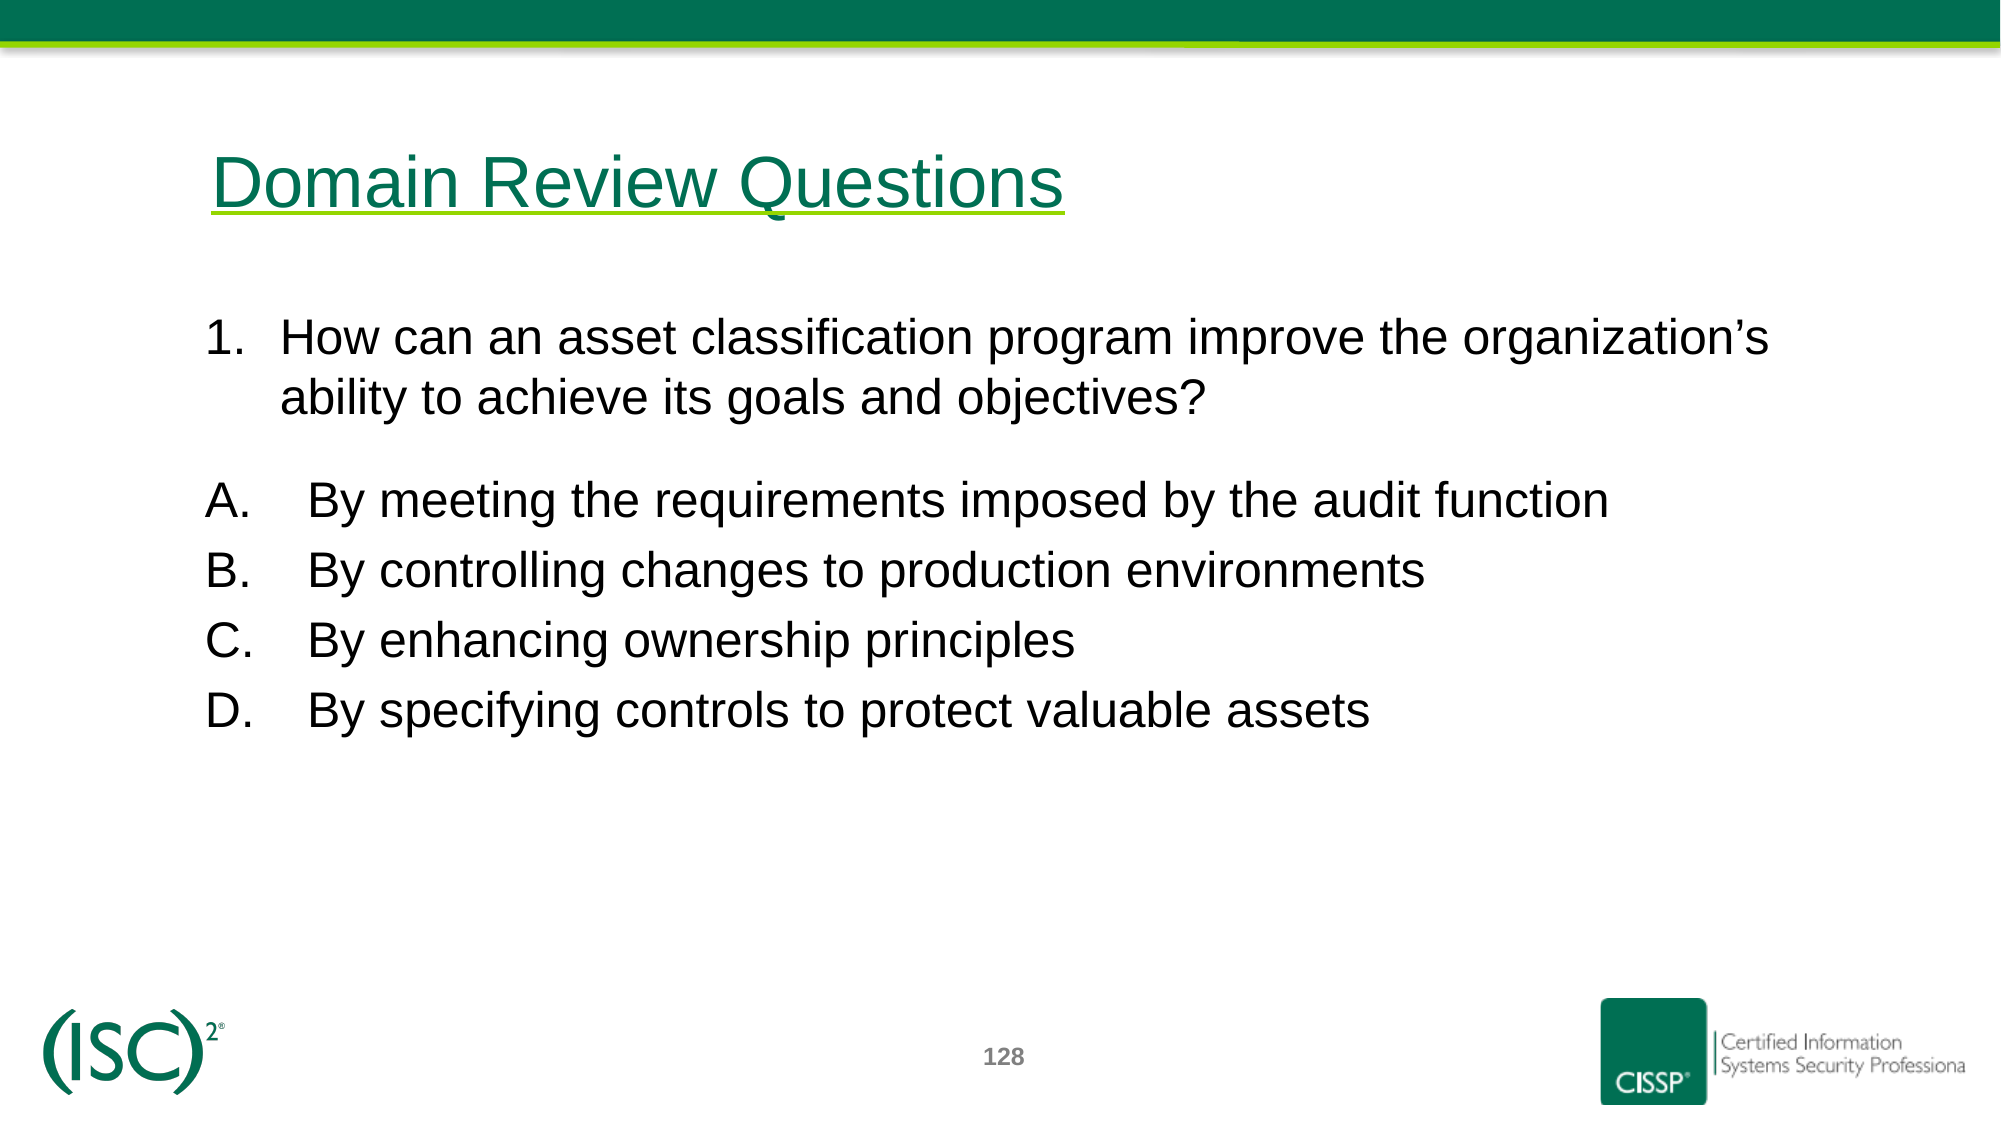

# Domain Review Questions
How can an asset classification program improve the organization’s ability to achieve its goals and objectives?
By meeting the requirements imposed by the audit function
By controlling changes to production environments
By enhancing ownership principles
By specifying controls to protect valuable assets